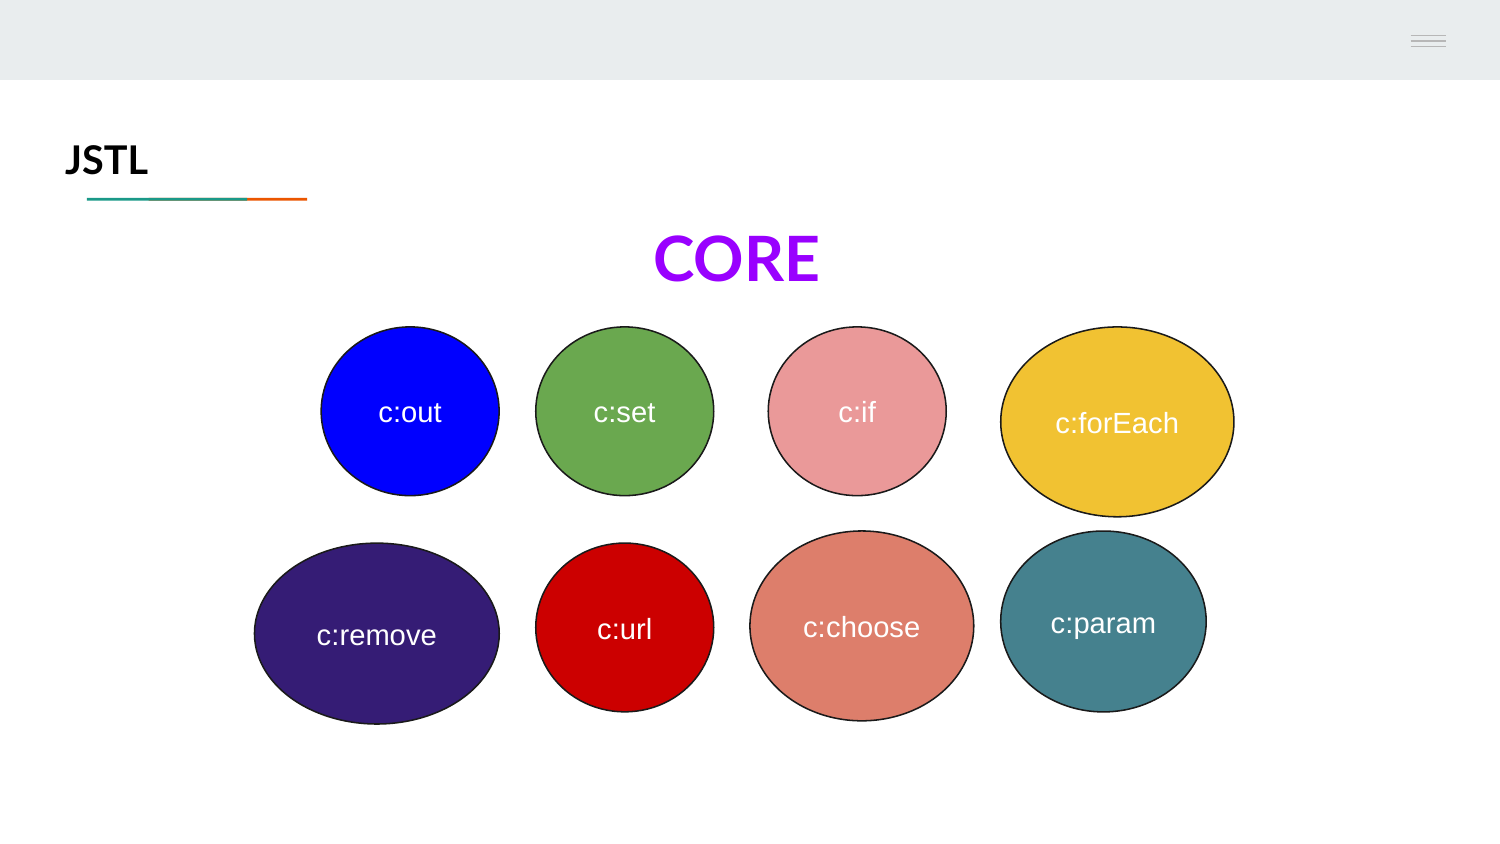

JSTL
CORE
c:out
c:set
c:if
c:forEach
c:choose
c:param
c:remove
c:url